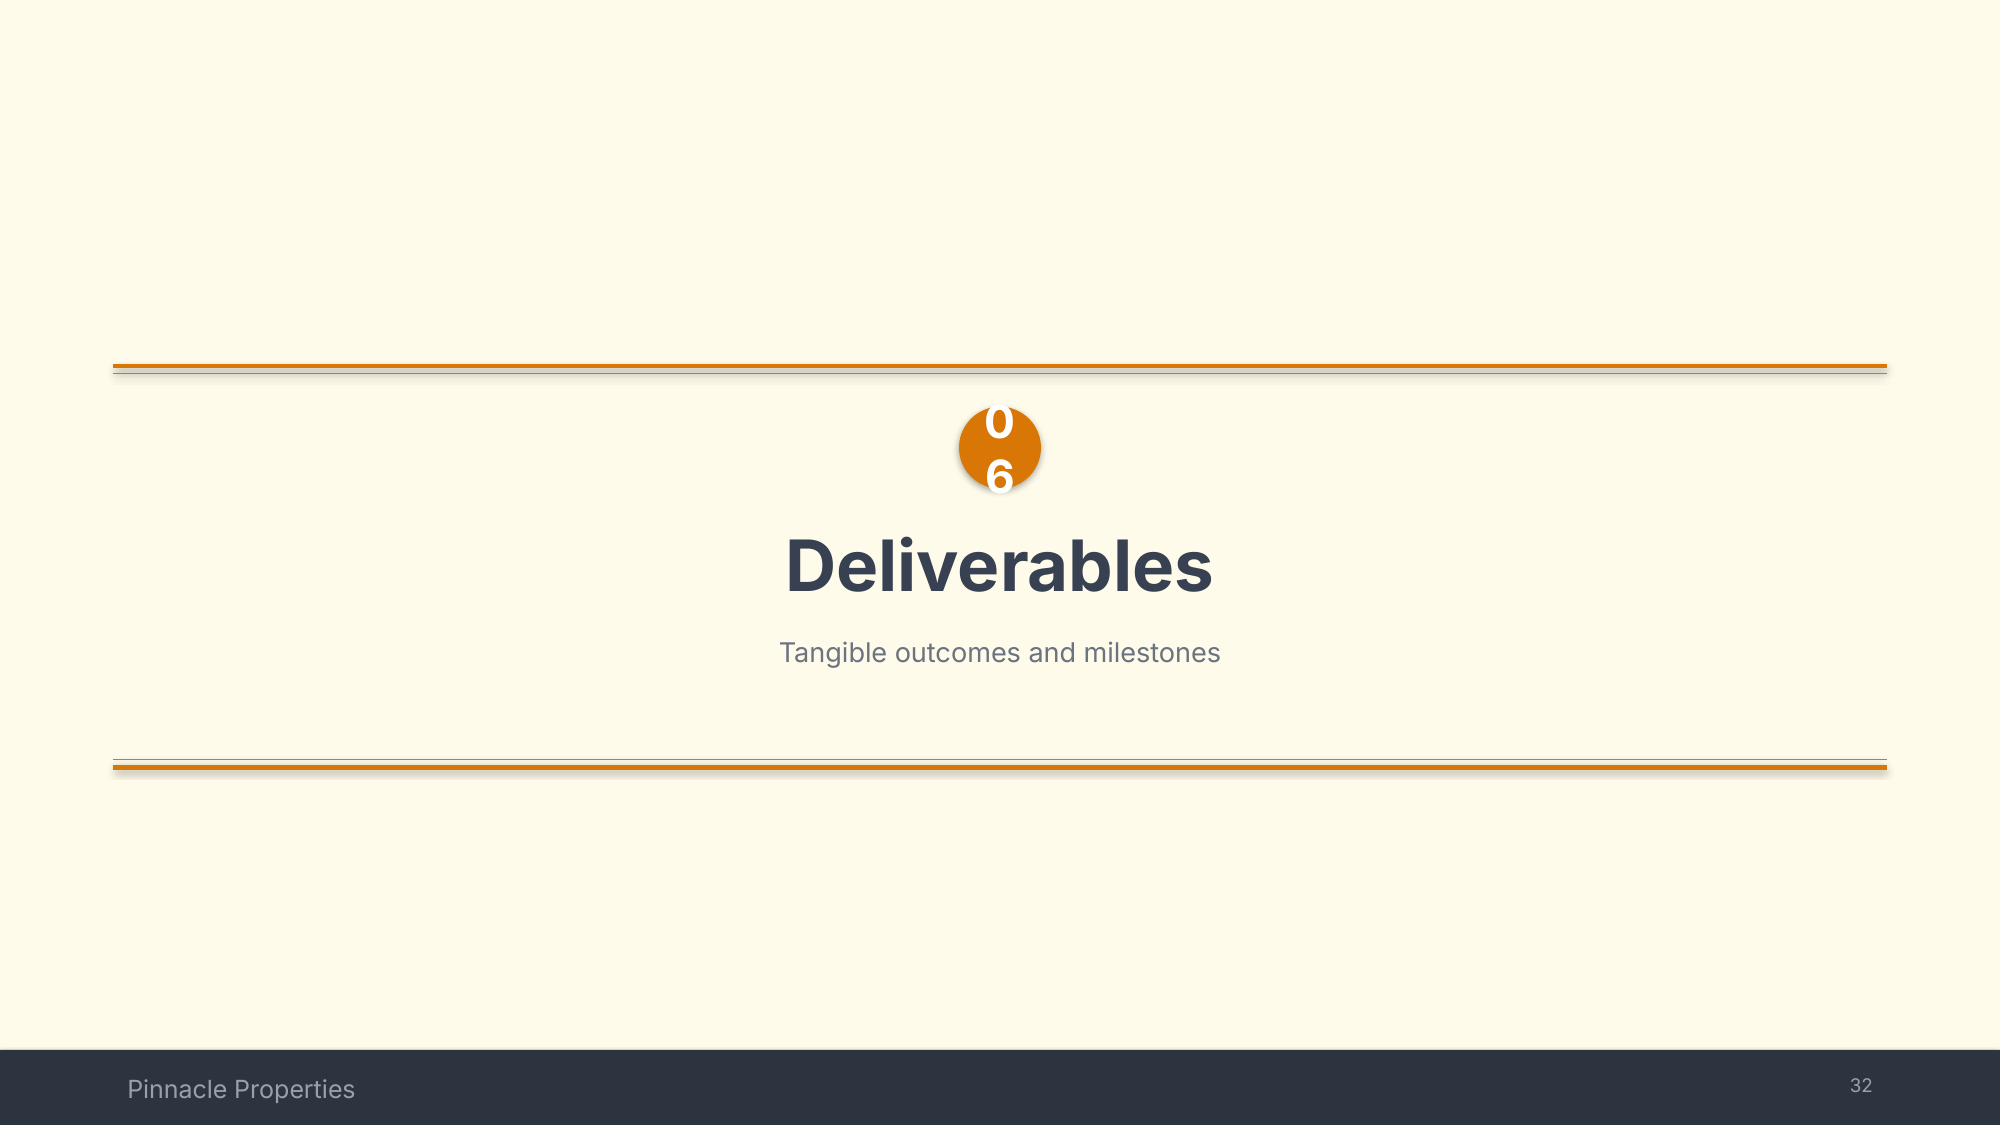

06
Deliverables
Tangible outcomes and milestones

Pinnacle Properties
32